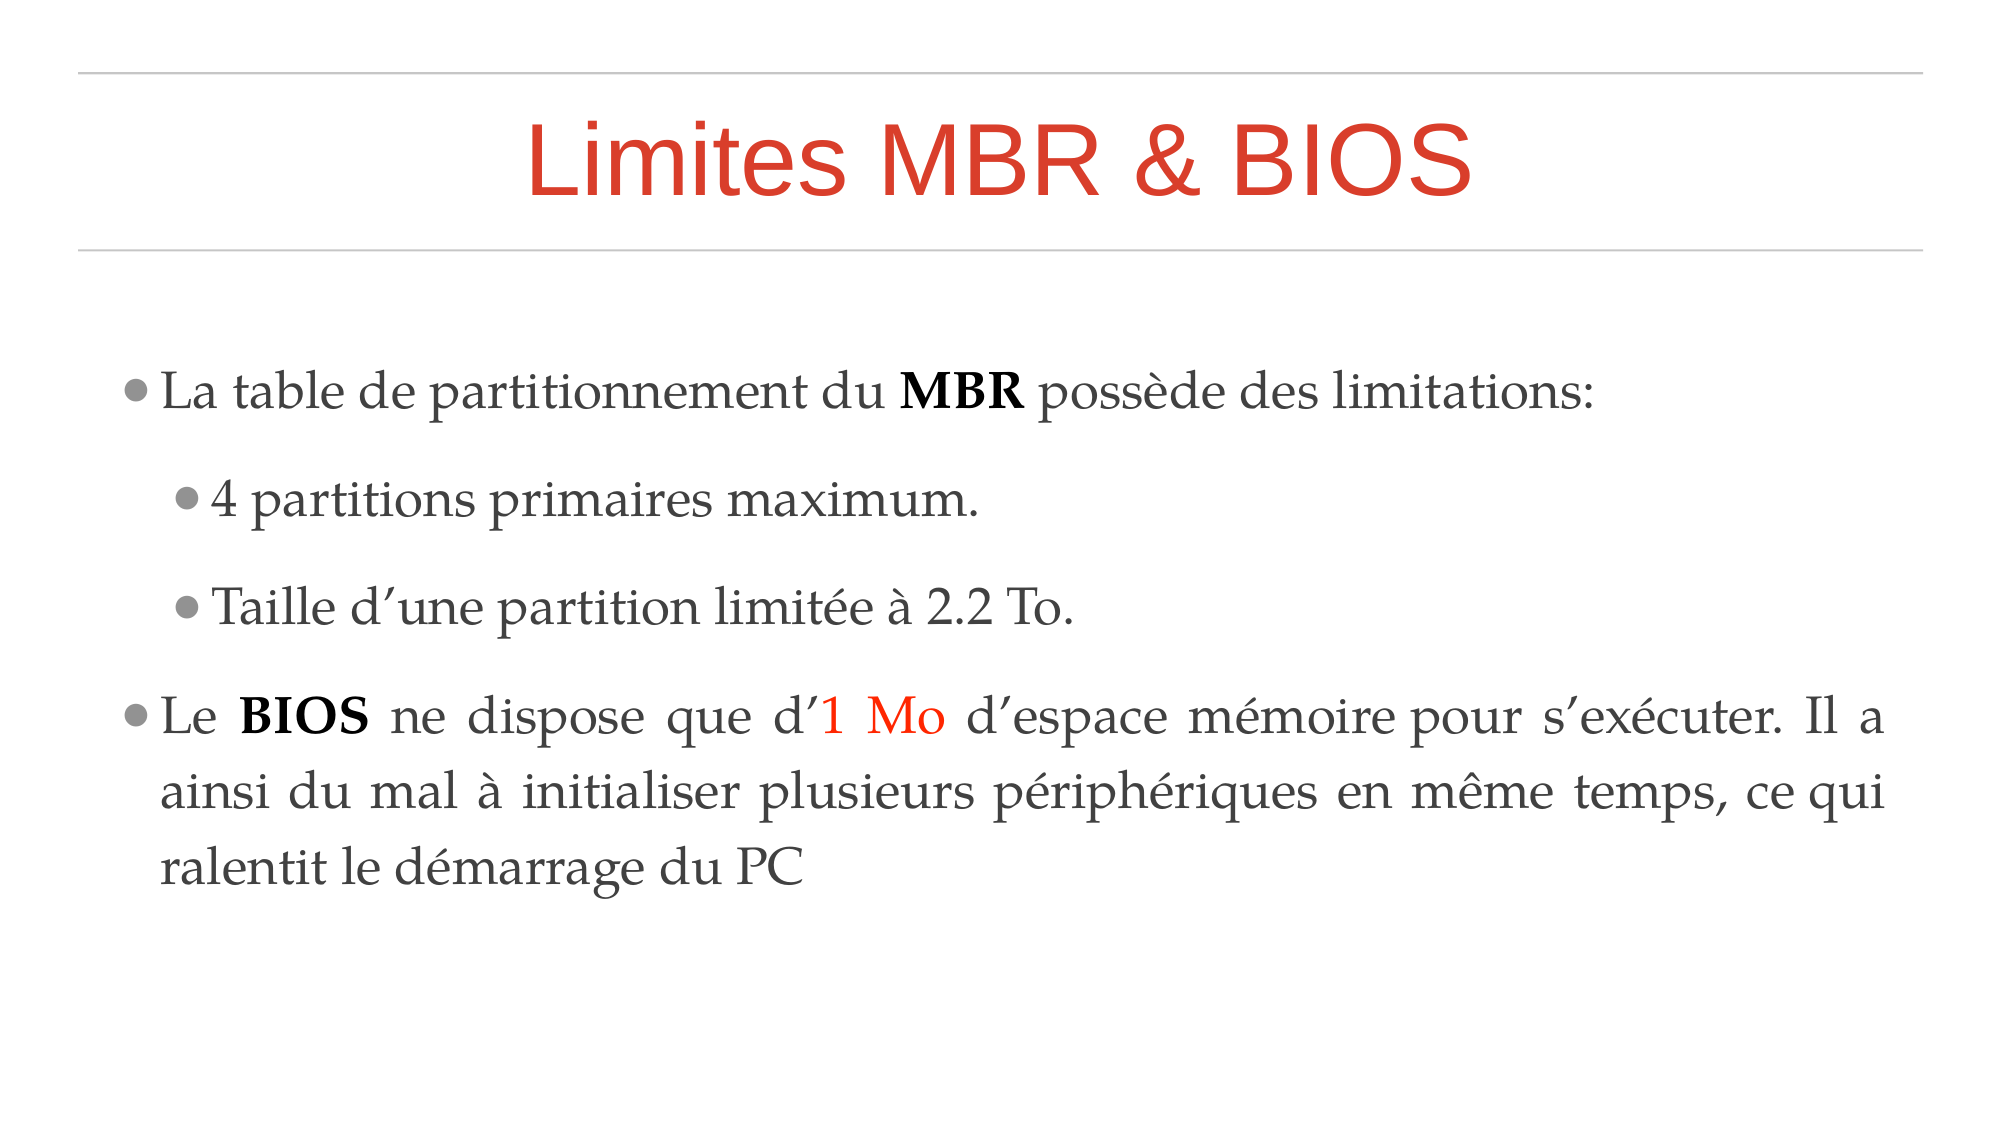

# Limites MBR & BIOS

La table de partitionnement du MBR possède des limitations:
4 partitions primaires maximum.
Taille d’une partition limitée à 2.2 To.
Le BIOS ne dispose que d’1 Mo d’espace mémoire pour s’exécuter. Il a ainsi du mal à initialiser plusieurs périphériques en même temps, ce qui ralentit le démarrage du PC